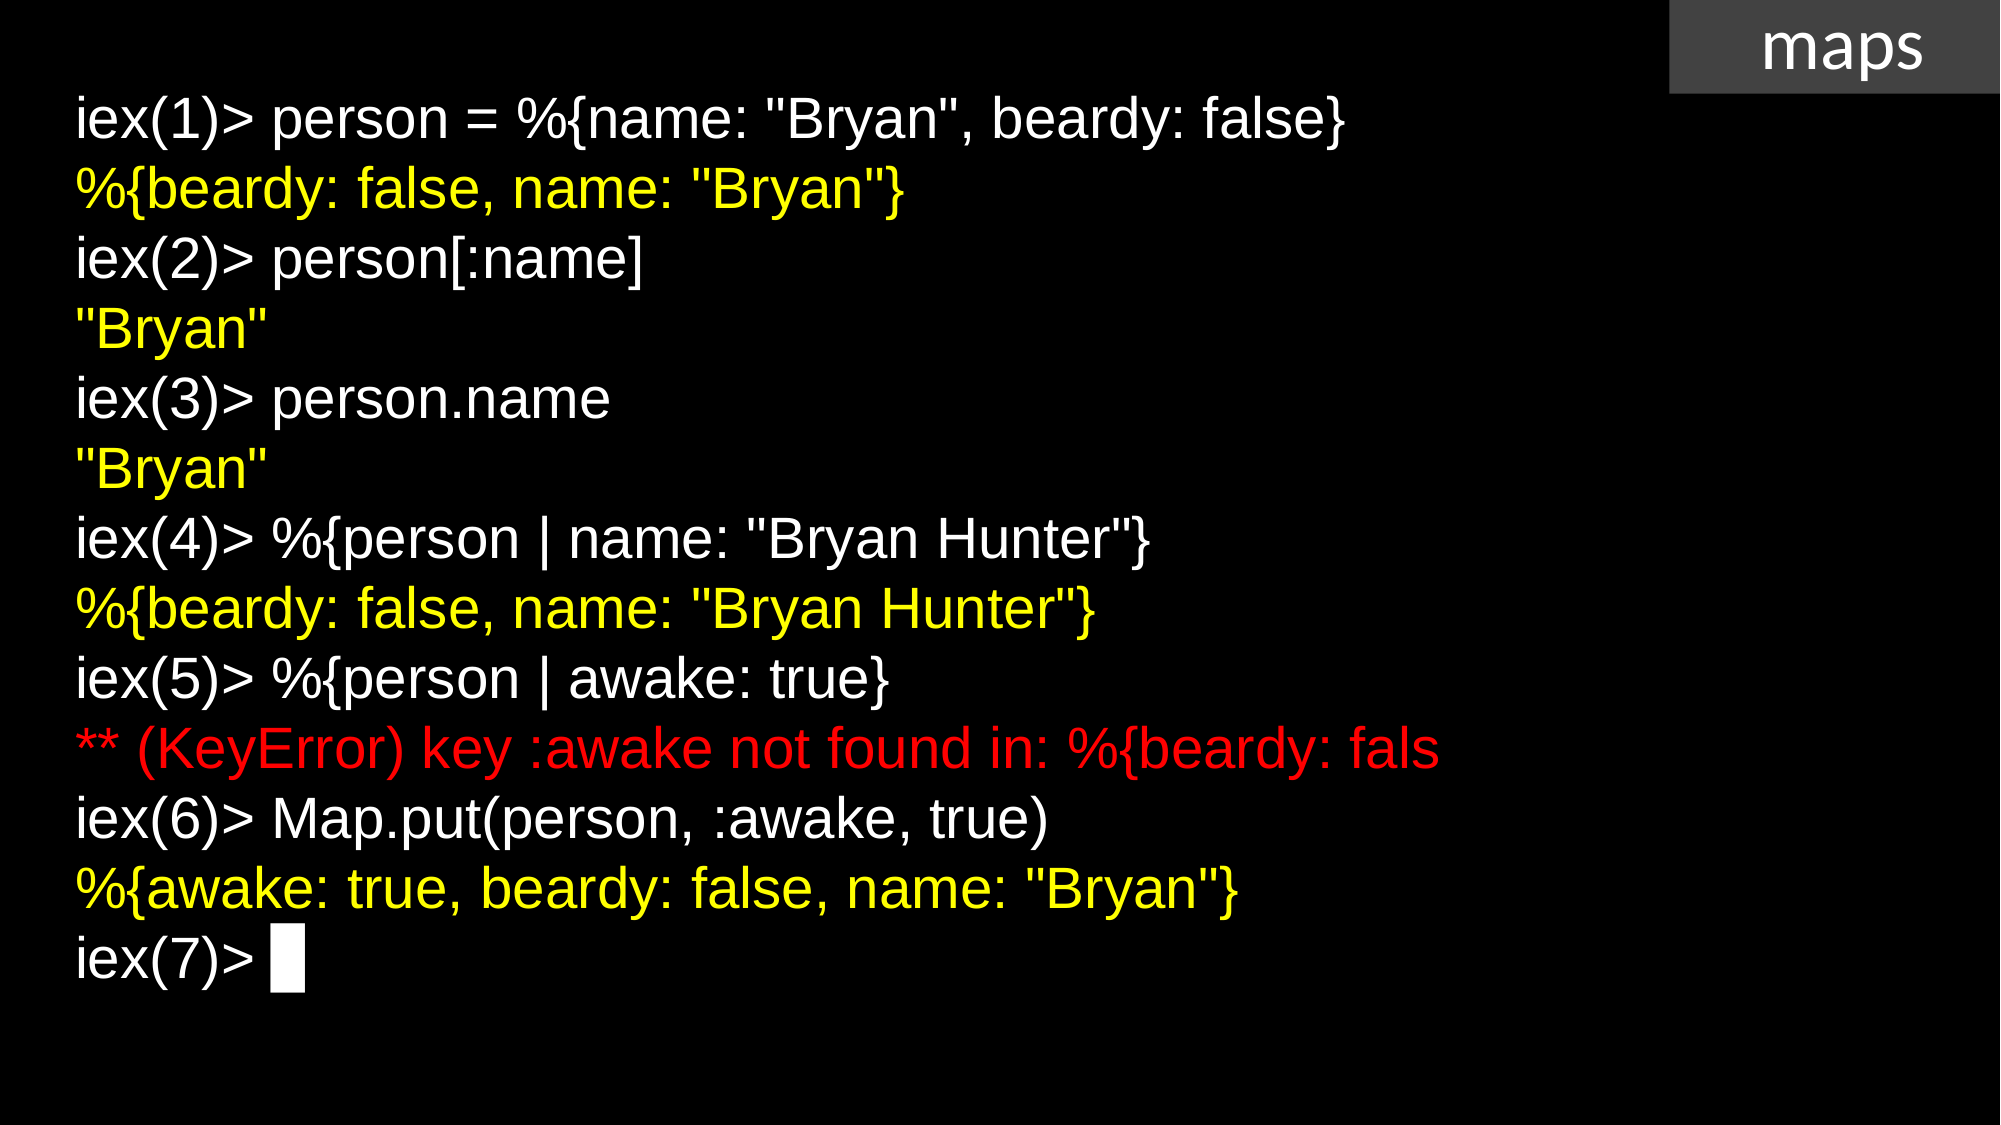

maps
iex(1)> person = %{name: "Bryan", beardy: false}
%{beardy: false, name: "Bryan"}
iex(2)> person[:name]
"Bryan"
iex(3)> person.name
"Bryan"
iex(4)> %{person | name: "Bryan Hunter"}
%{beardy: false, name: "Bryan Hunter"}
iex(5)> %{person | awake: true}
** (KeyError) key :awake not found in: %{beardy: fals
iex(6)> Map.put(person, :awake, true)
%{awake: true, beardy: false, name: "Bryan"}
iex(7)> ▊